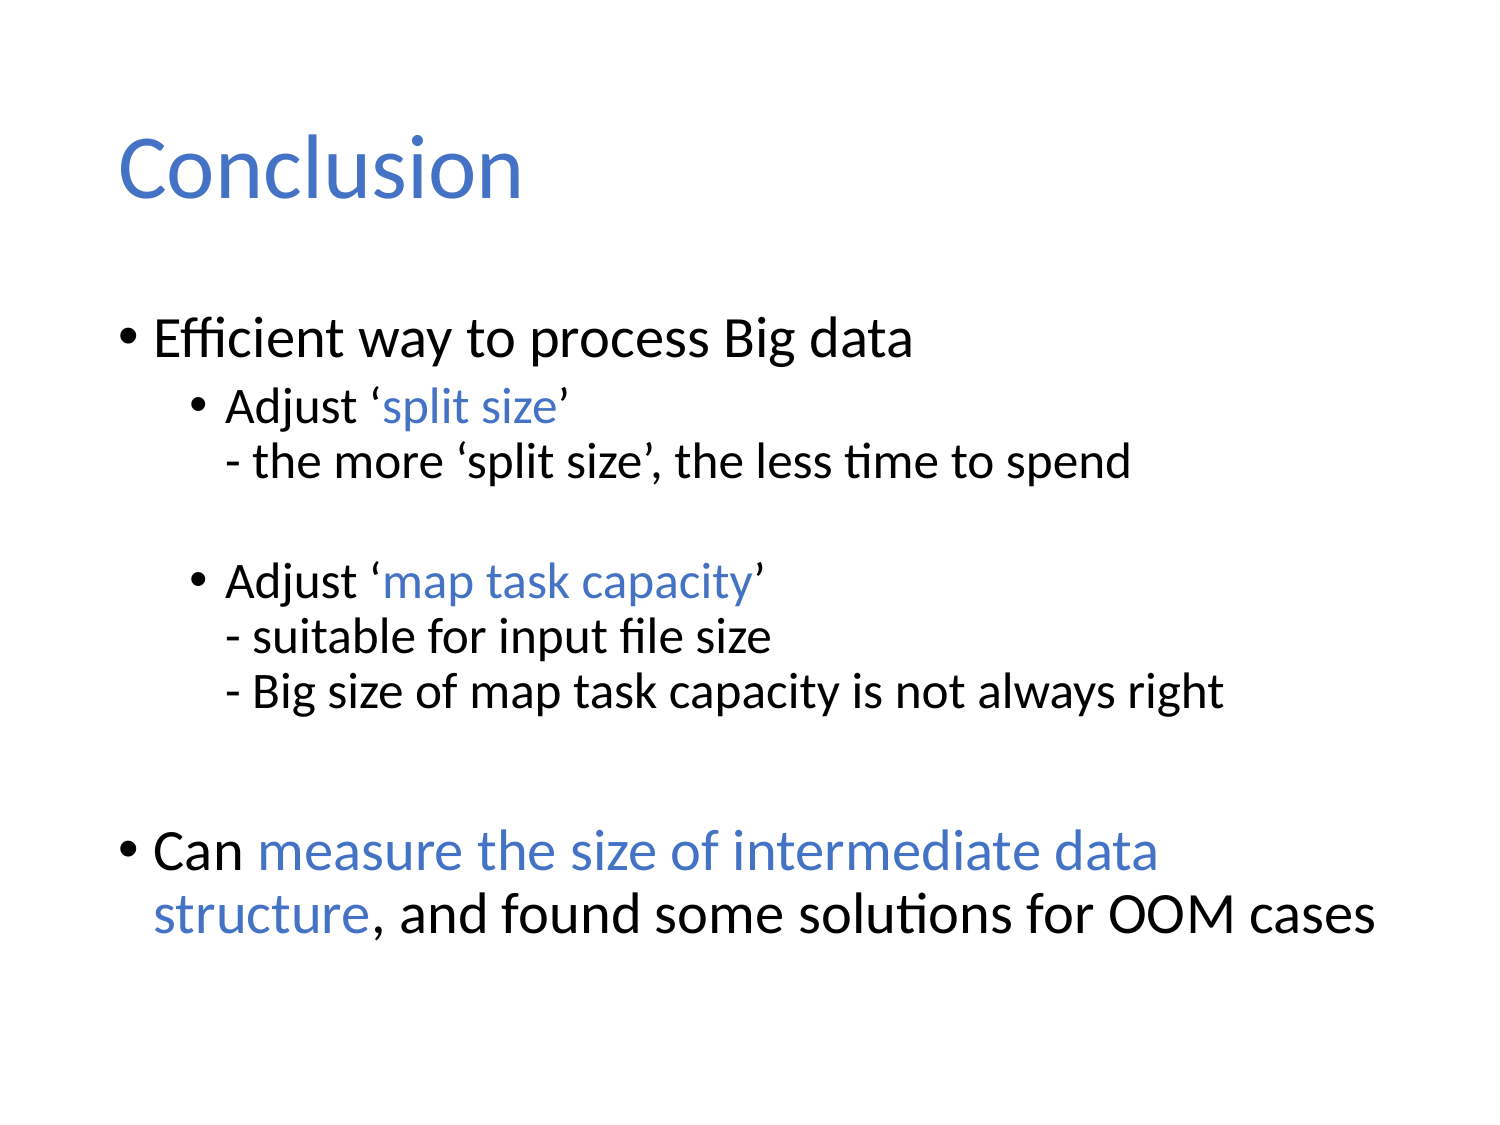

# Conclusion
Efficient way to process Big data
Adjust ‘split size’
- the more ‘split size’, the less time to spend
Adjust ‘map task capacity’
- suitable for input file size
- Big size of map task capacity is not always right

Can measure the size of intermediate data structure, and found some solutions for OOM cases